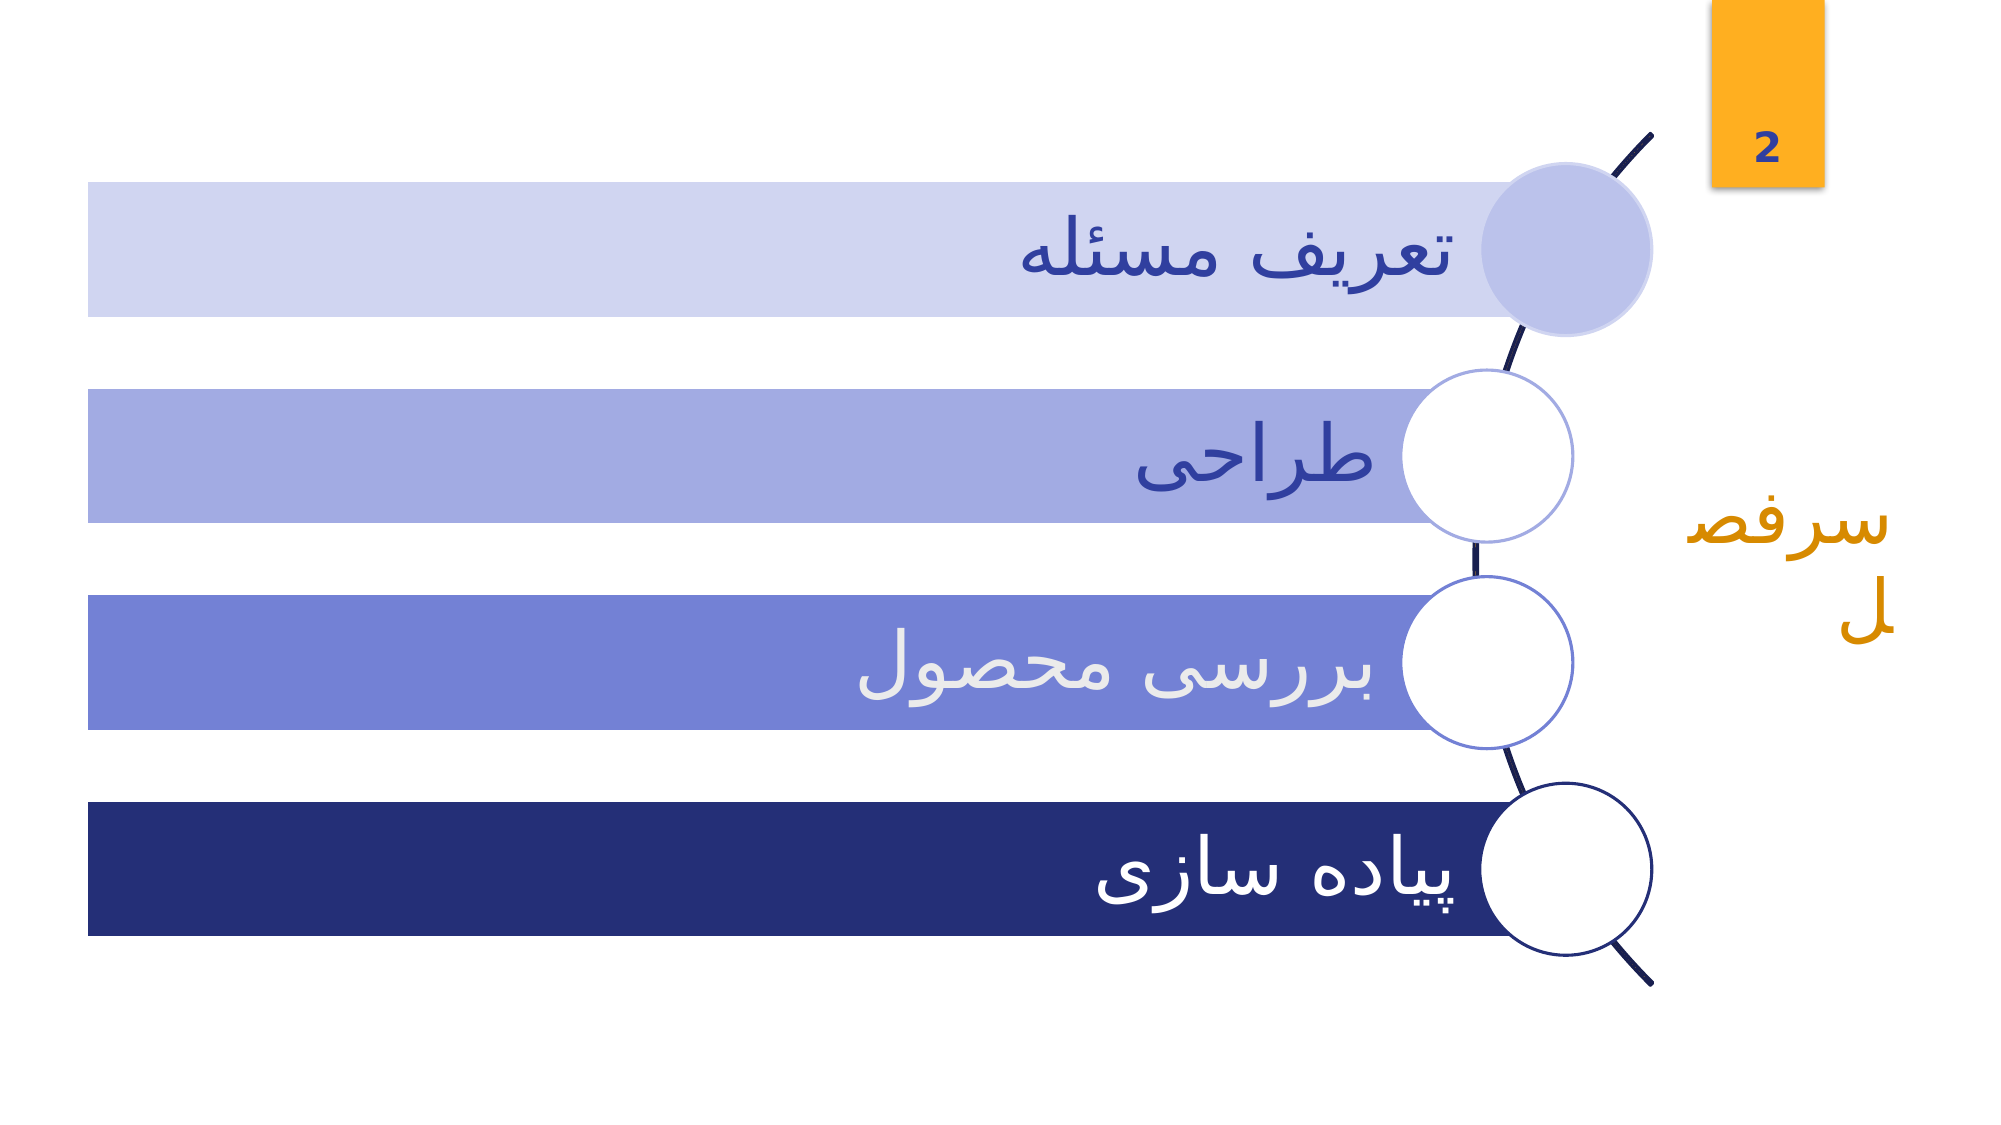

تعریف مسئله
طراحی
بررسی محصول
پیاده سازی
2
سرفصل